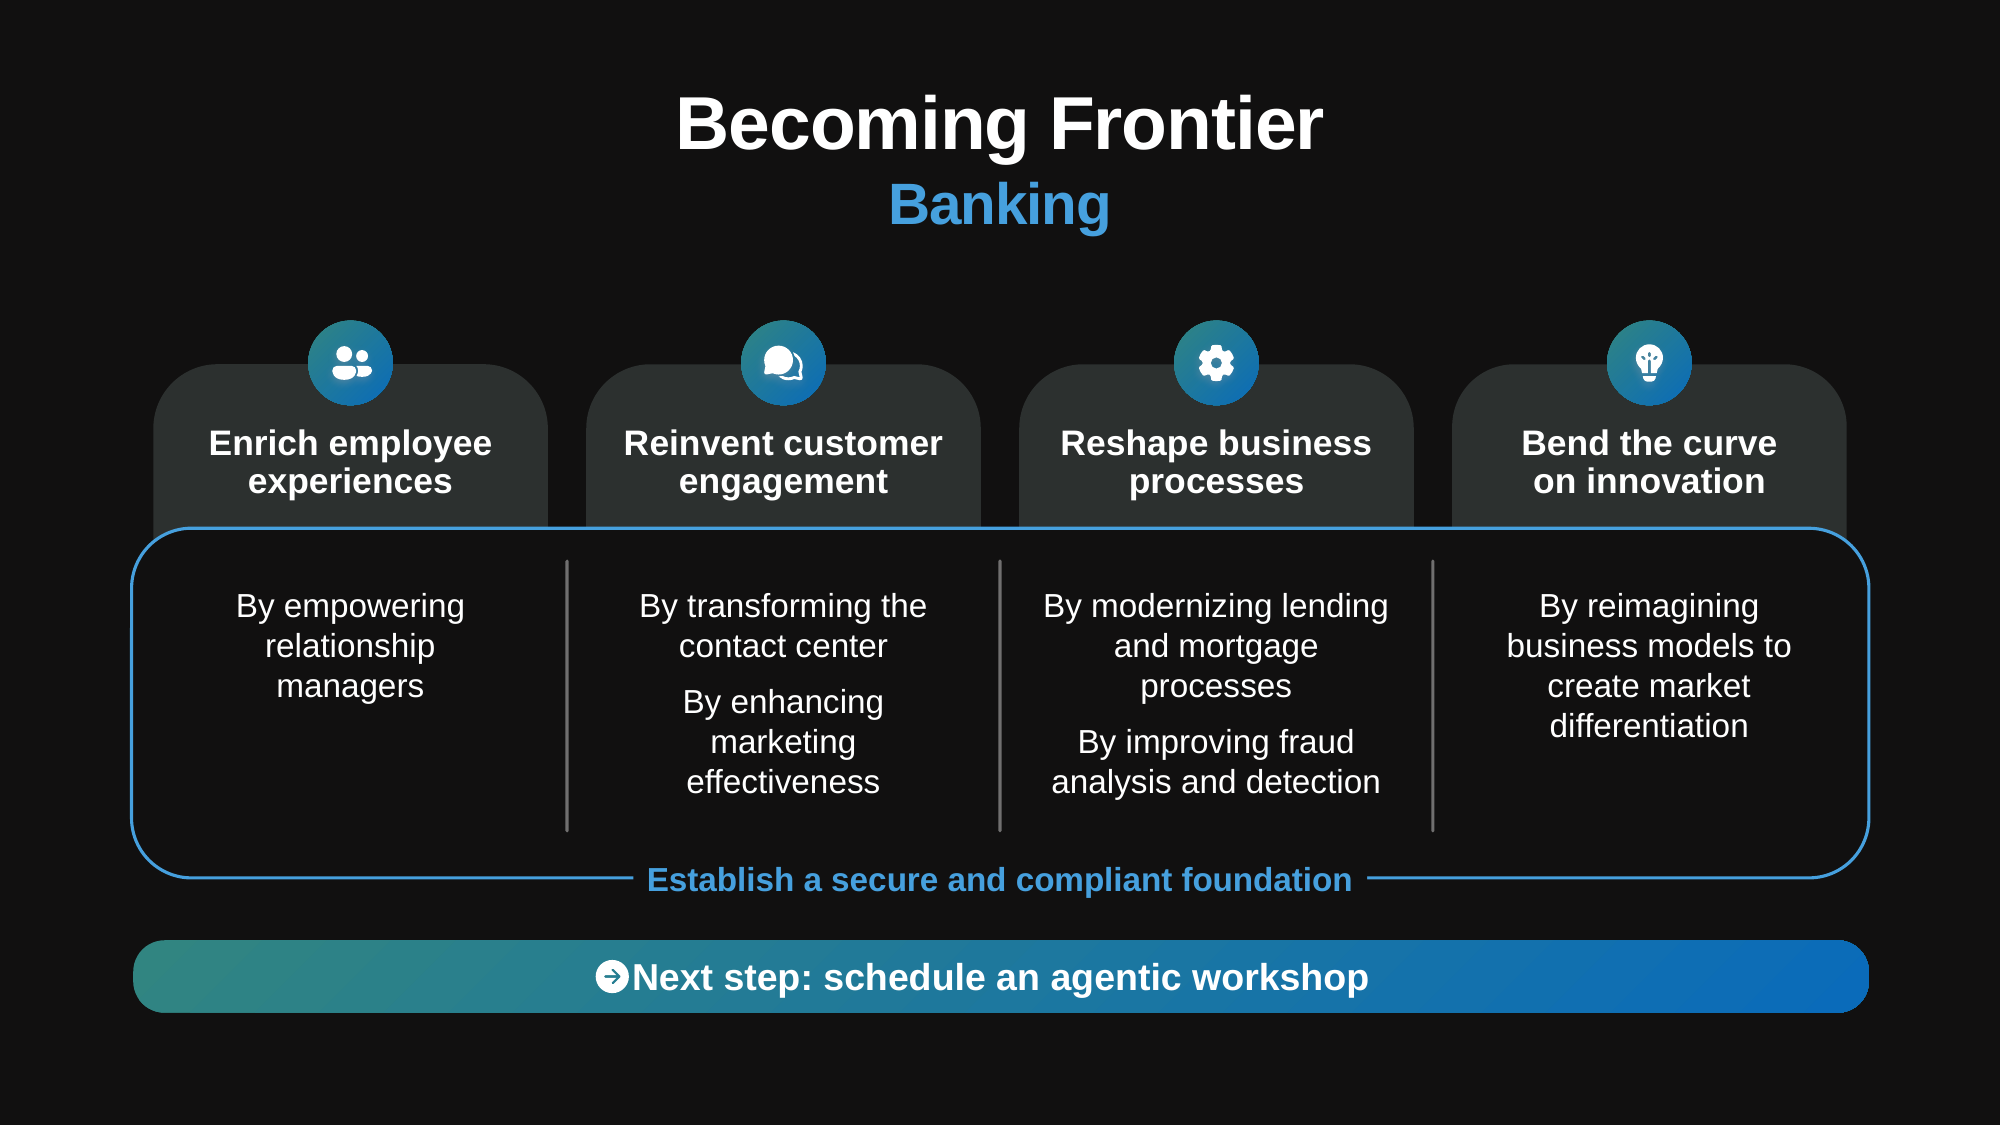

Becoming Frontier: banking
Becoming Frontier
Banking

Enrich employee experiences
Reinvent customer engagement
Reshape business processes
Bend the curve
on innovation

By empowering relationship managers
By transforming the contact center
By enhancing marketing effectiveness
By modernizing lending and mortgage processes
By improving fraud analysis and detection
By reimagining business models to create market differentiation
Establish a secure and compliant foundation
Next step: schedule an agentic workshop